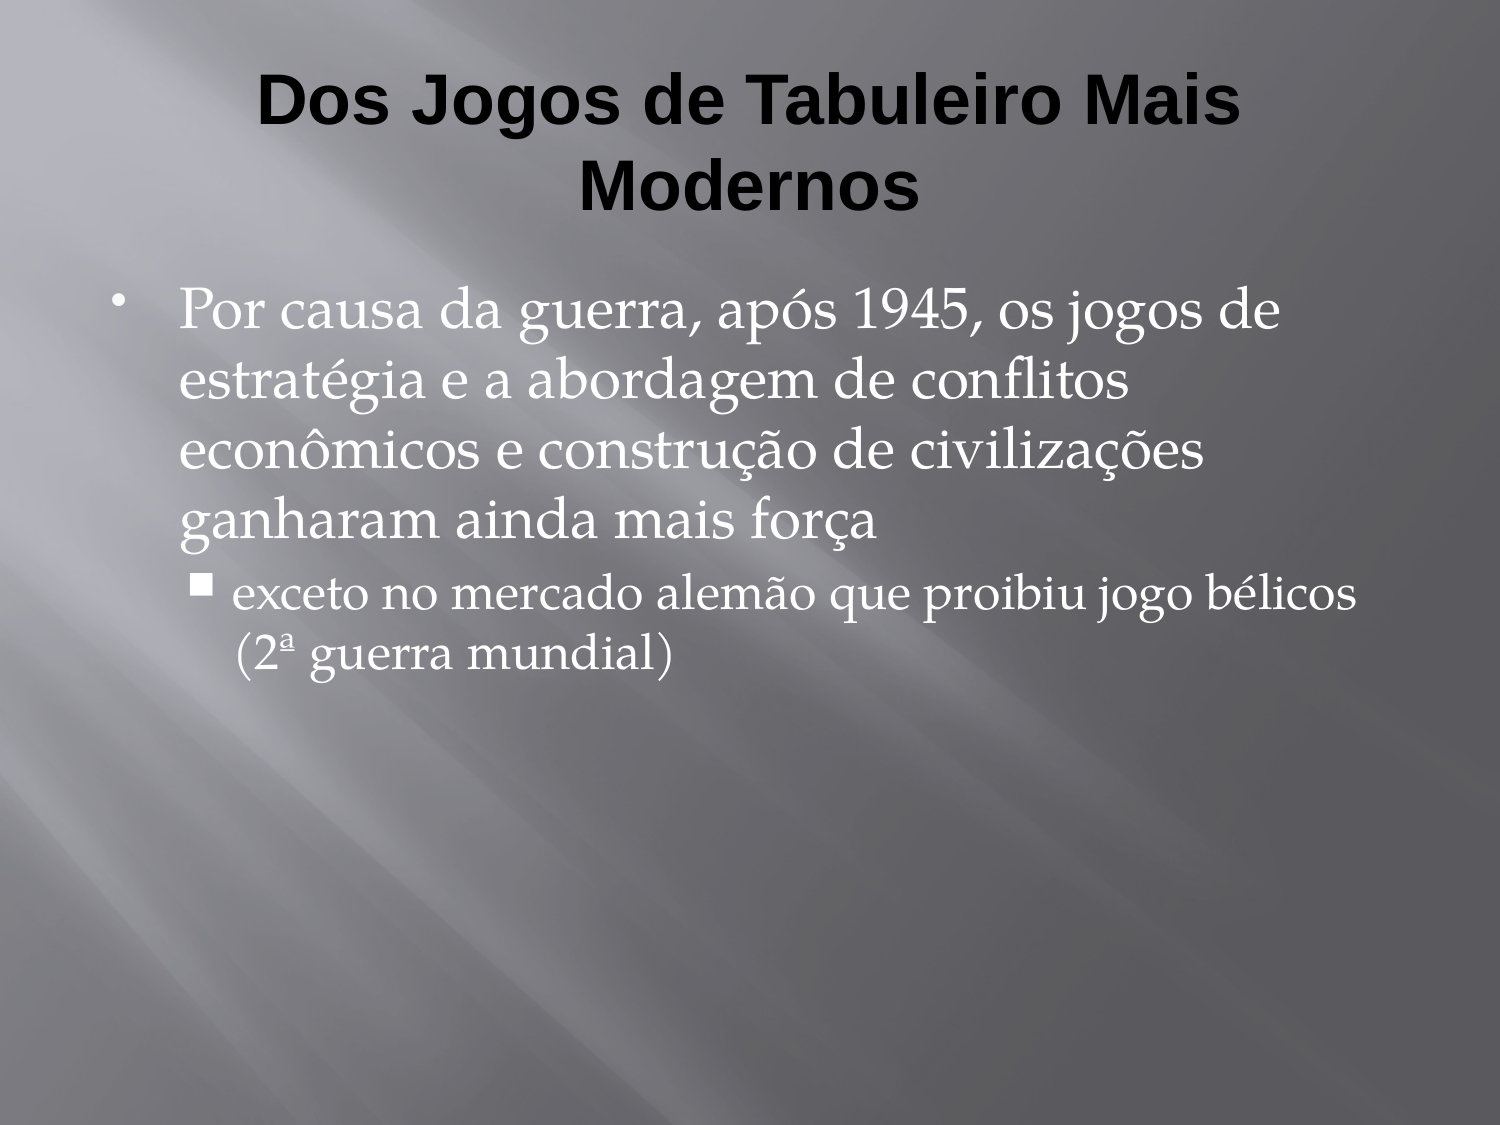

# Dos Jogos de Tabuleiro Mais Modernos
Por causa da guerra, após 1945, os jogos de estratégia e a abordagem de conflitos econômicos e construção de civilizações ganharam ainda mais força
exceto no mercado alemão que proibiu jogo bélicos (2ª guerra mundial)